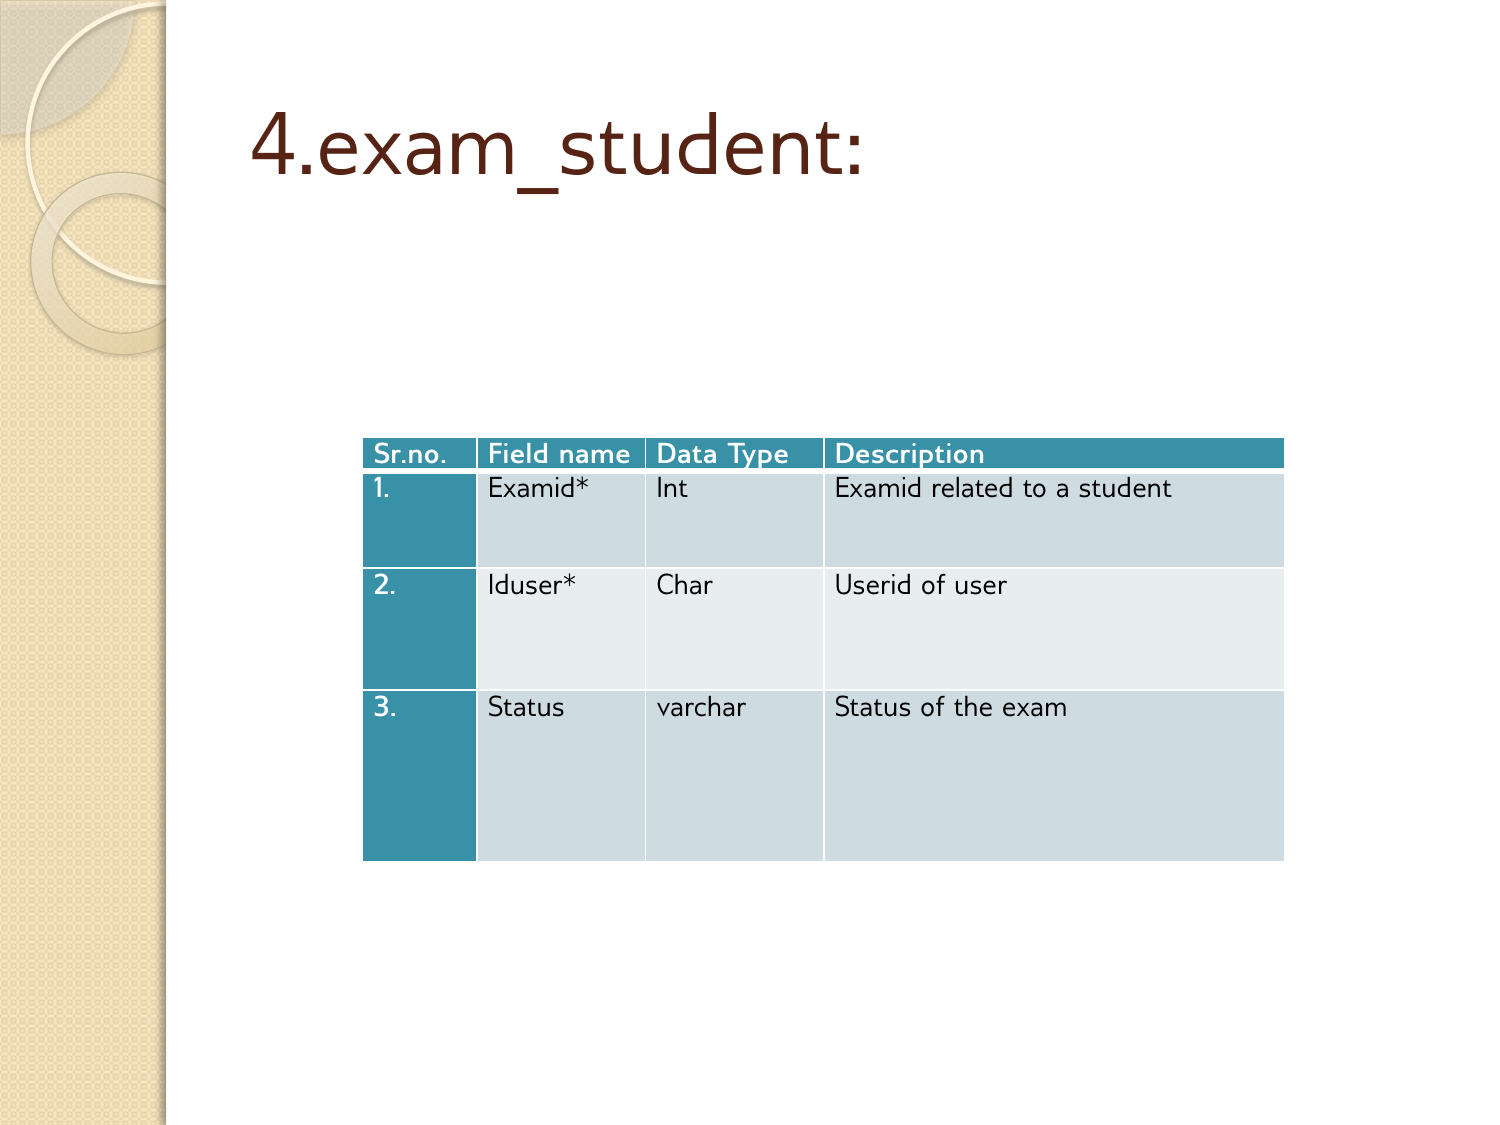

# 4.exam_student:
| Sr.no. | Field name | Data Type | Description |
| --- | --- | --- | --- |
| 1. | Examid\* | Int | Examid related to a student |
| 2. | Iduser\* | Char | Userid of user |
| 3. | Status | varchar | Status of the exam |